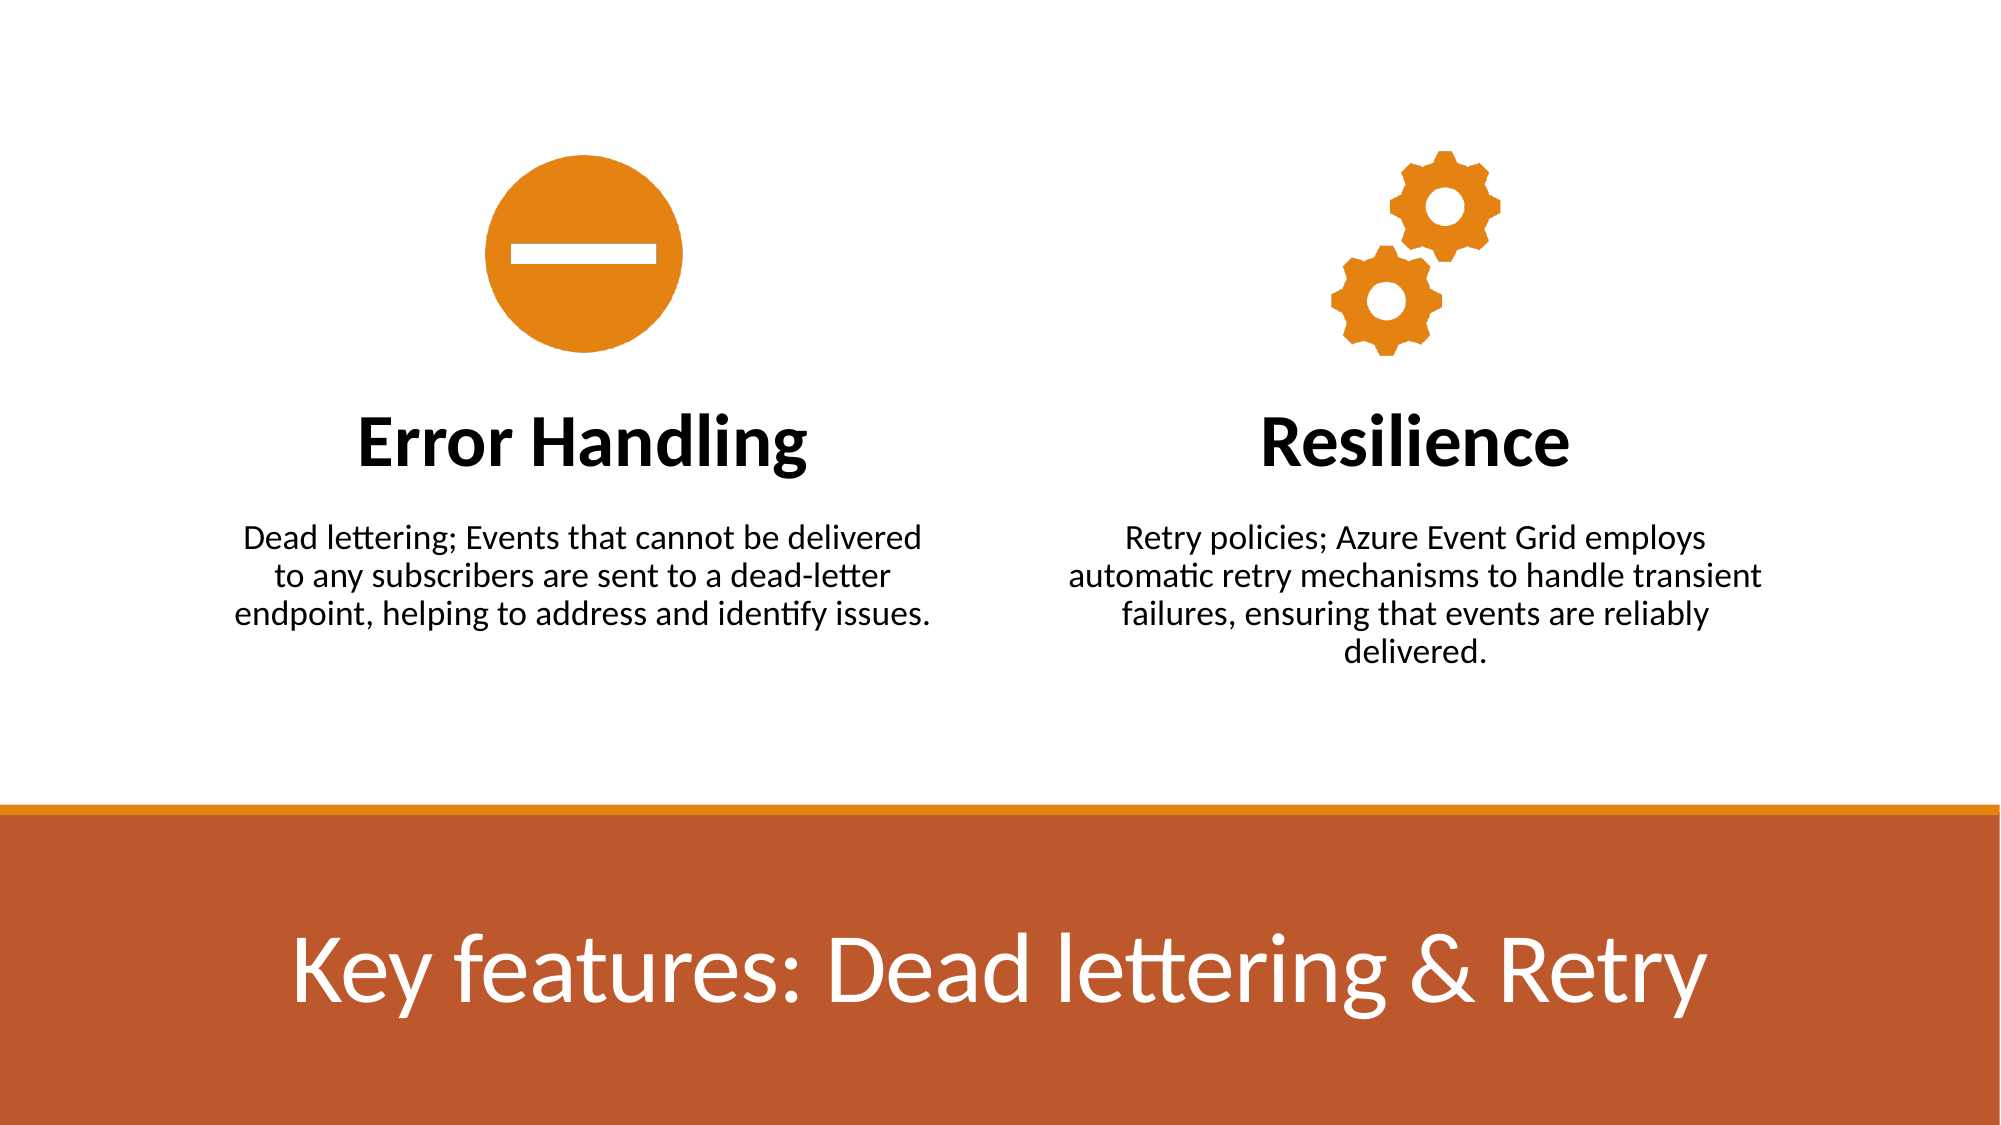

Error Handling
Dead lettering; Events that cannot be delivered to any subscribers are sent to a dead-letter endpoint, helping to address and identify issues.
Resilience
Retry policies; Azure Event Grid employs automatic retry mechanisms to handle transient failures, ensuring that events are reliably delivered.

# Key features: Dead lettering & Retry